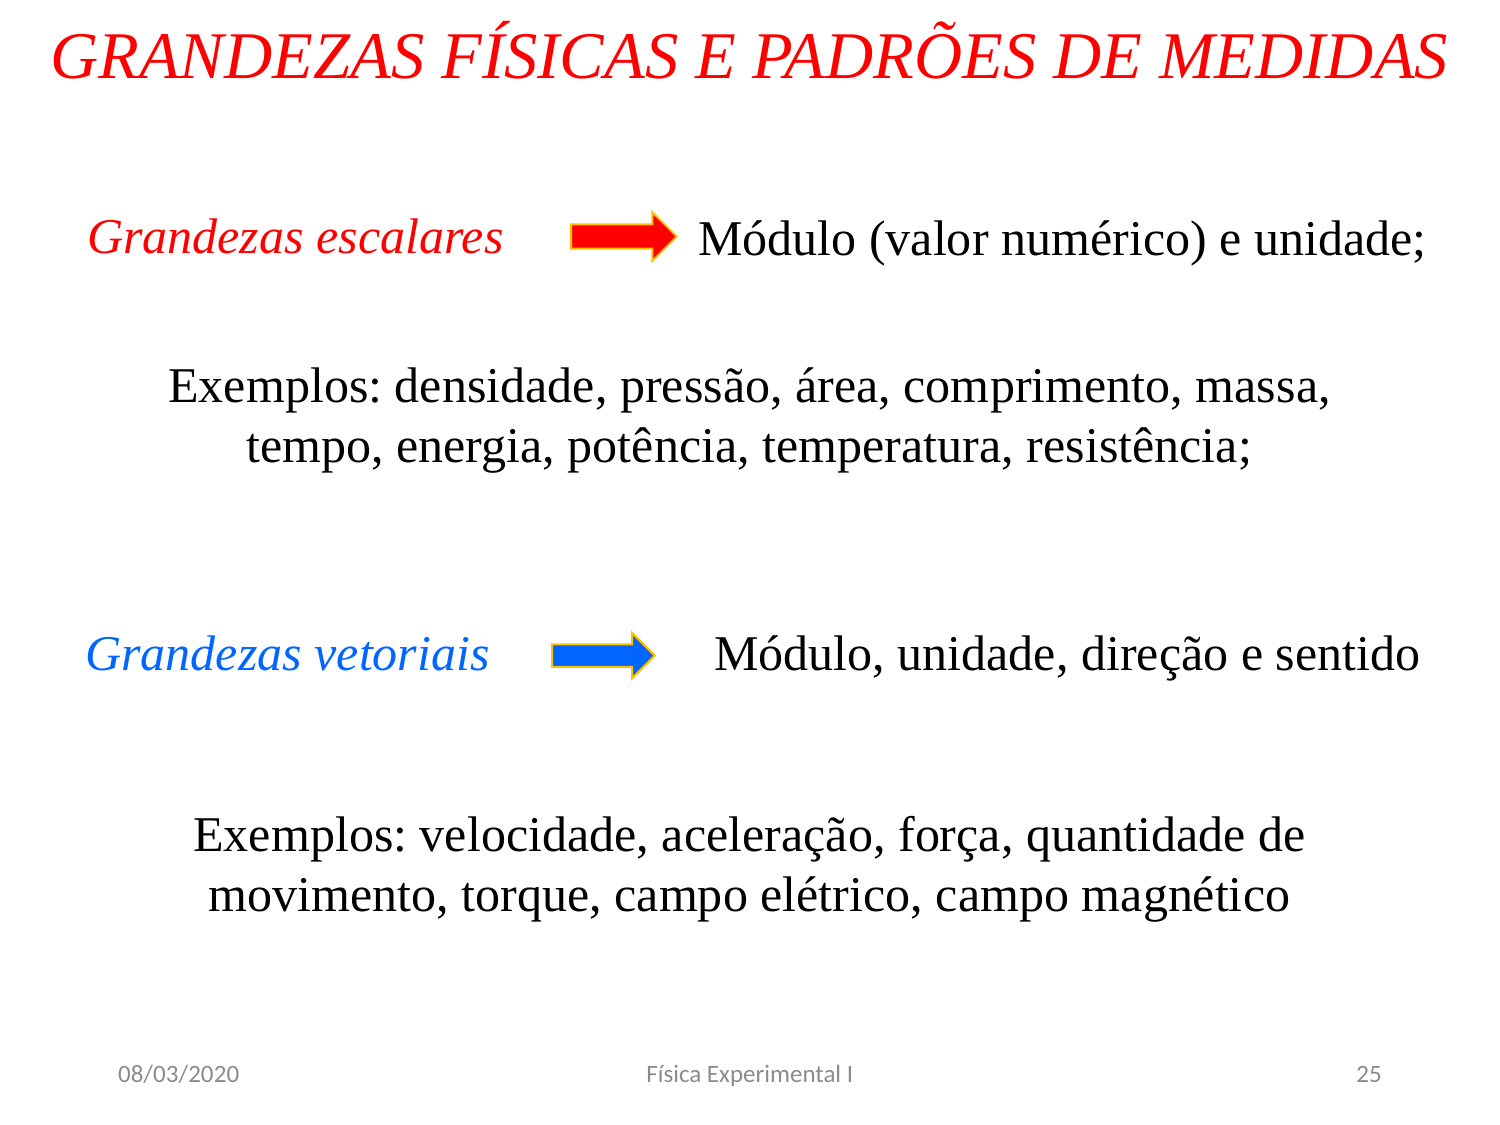

# GRANDEZAS FÍSICAS E PADRÕES DE MEDIDAS
Grandezas escalares
Módulo (valor numérico) e unidade;

Exemplos: densidade, pressão, área, comprimento, massa, tempo, energia, potência, temperatura, resistência;
Grandezas vetoriais
Módulo, unidade, direção e sentido

Exemplos: velocidade, aceleração, força, quantidade de movimento, torque, campo elétrico, campo magnético
08/03/2020
Física Experimental I
25